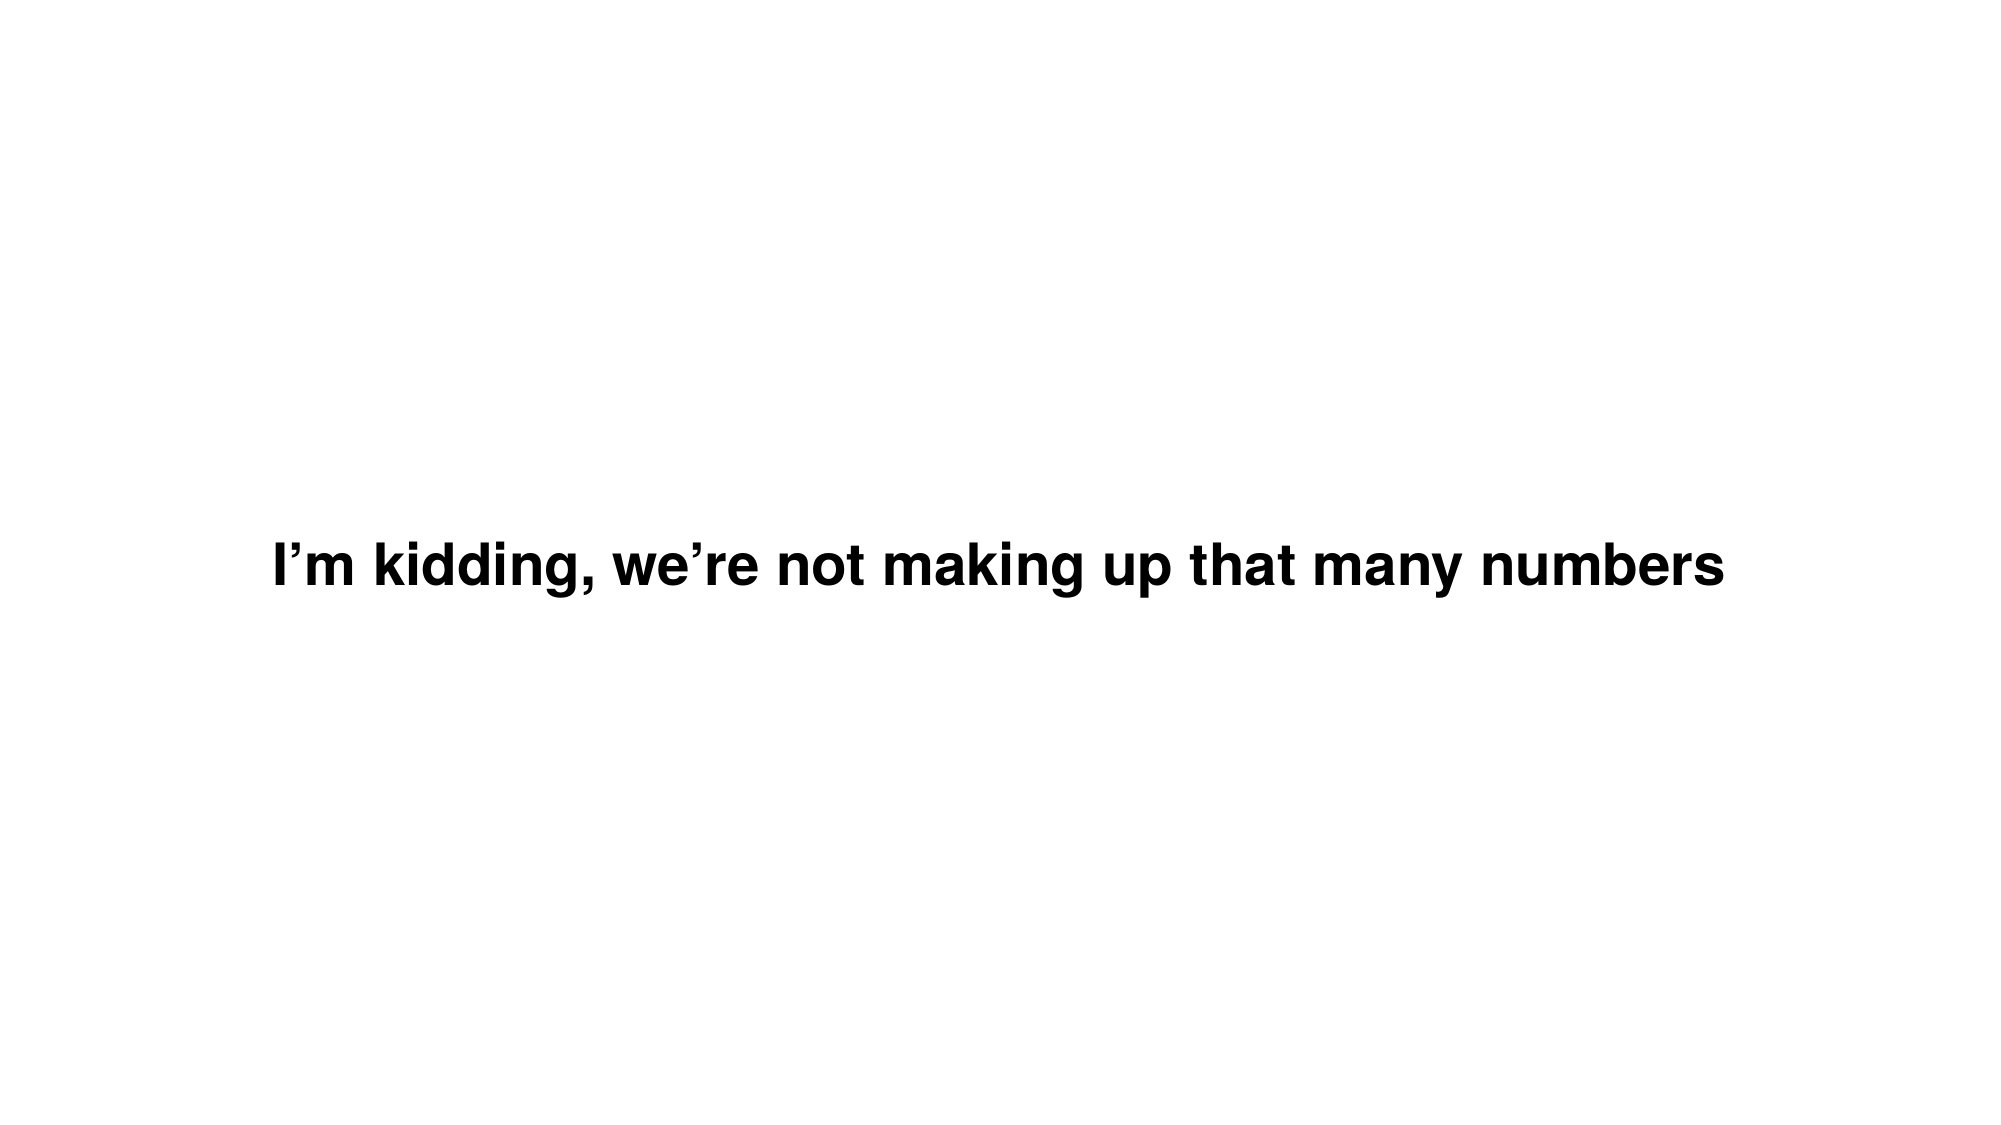

I’m kidding, we’re not making up that many numbers